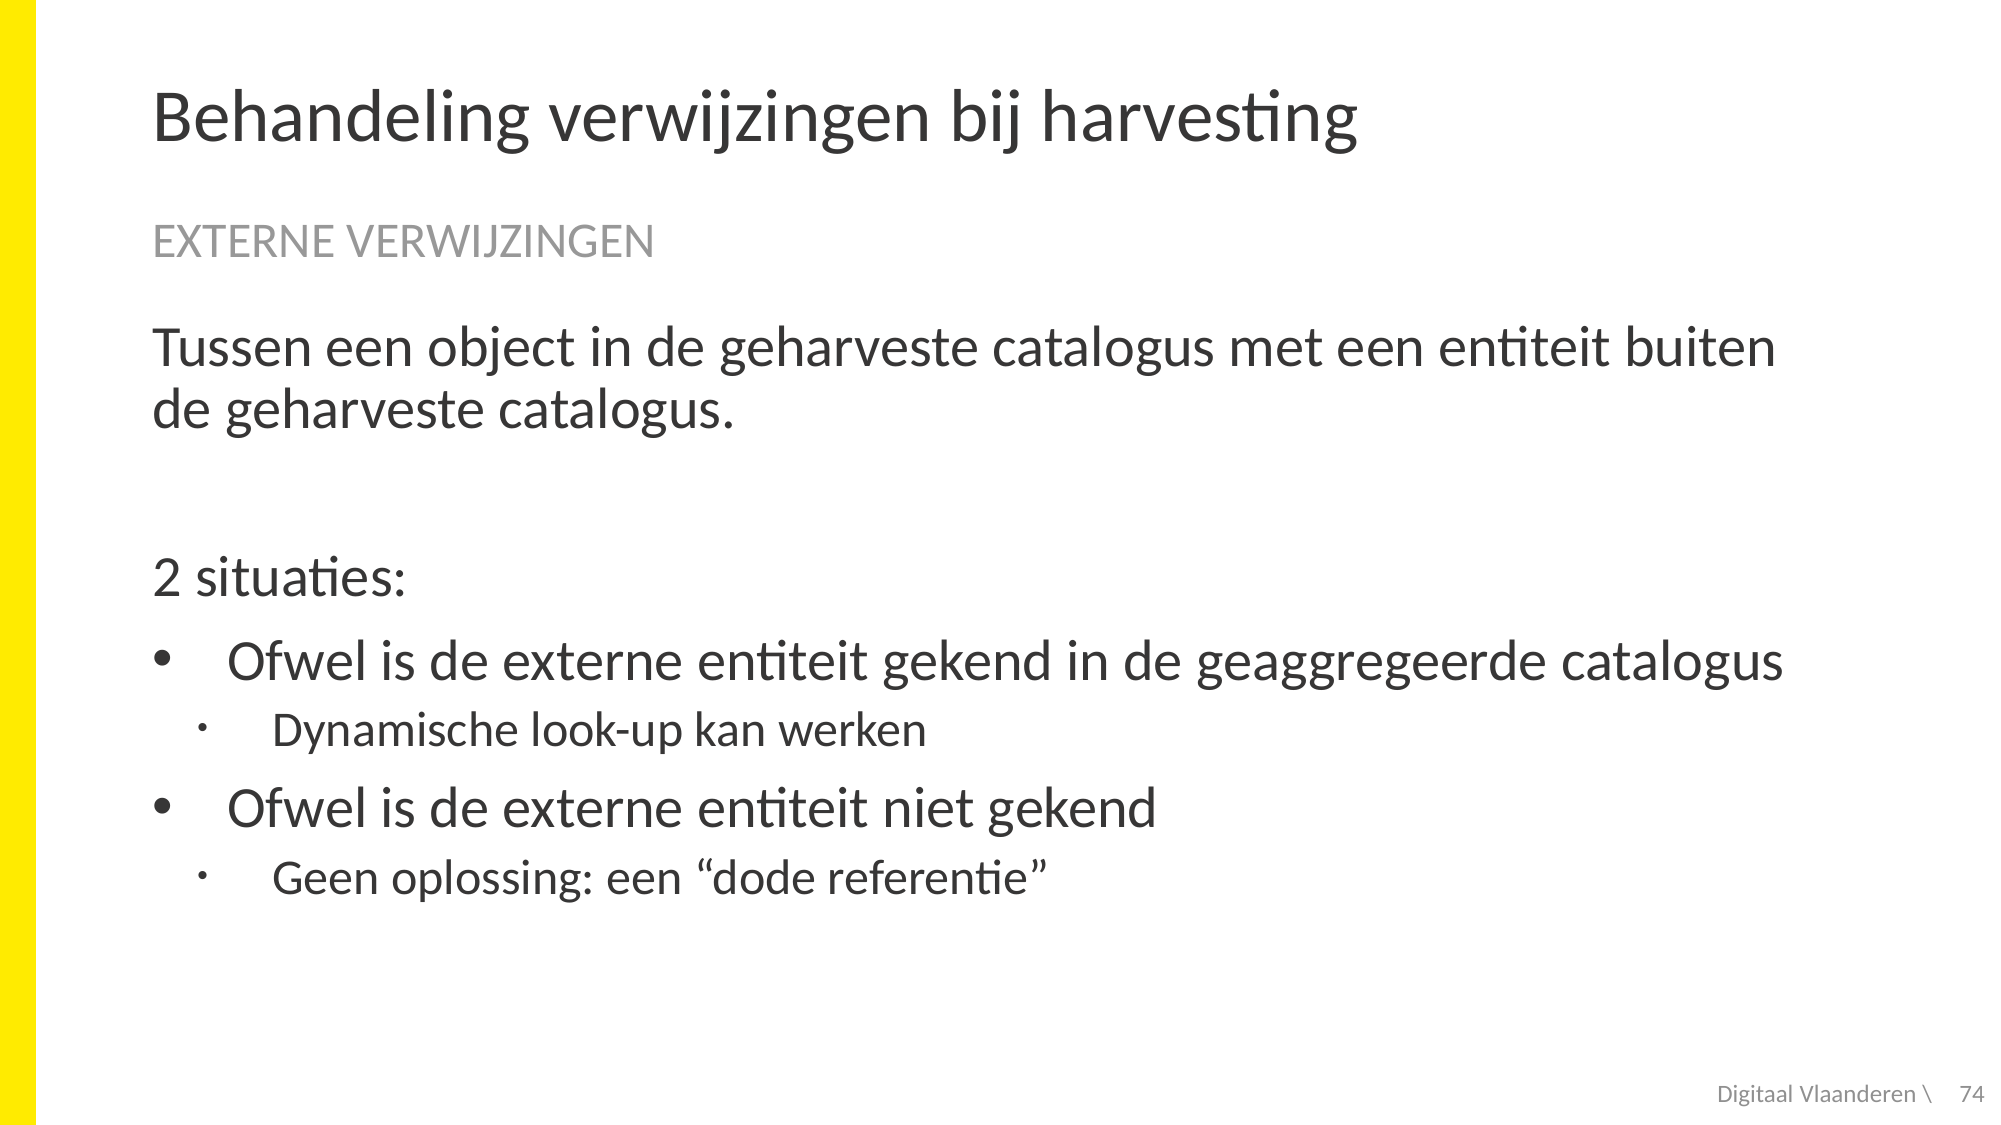

# Behandeling verwijzingen bij harvesting
Externe verwijzingen
Tussen een object in de geharveste catalogus met een entiteit buiten de geharveste catalogus.

2 situaties:
Ofwel is de externe entiteit gekend in de geaggregeerde catalogus
Dynamische look-up kan werken
Ofwel is de externe entiteit niet gekend
Geen oplossing: een “dode referentie”

Digitaal Vlaanderen \
74